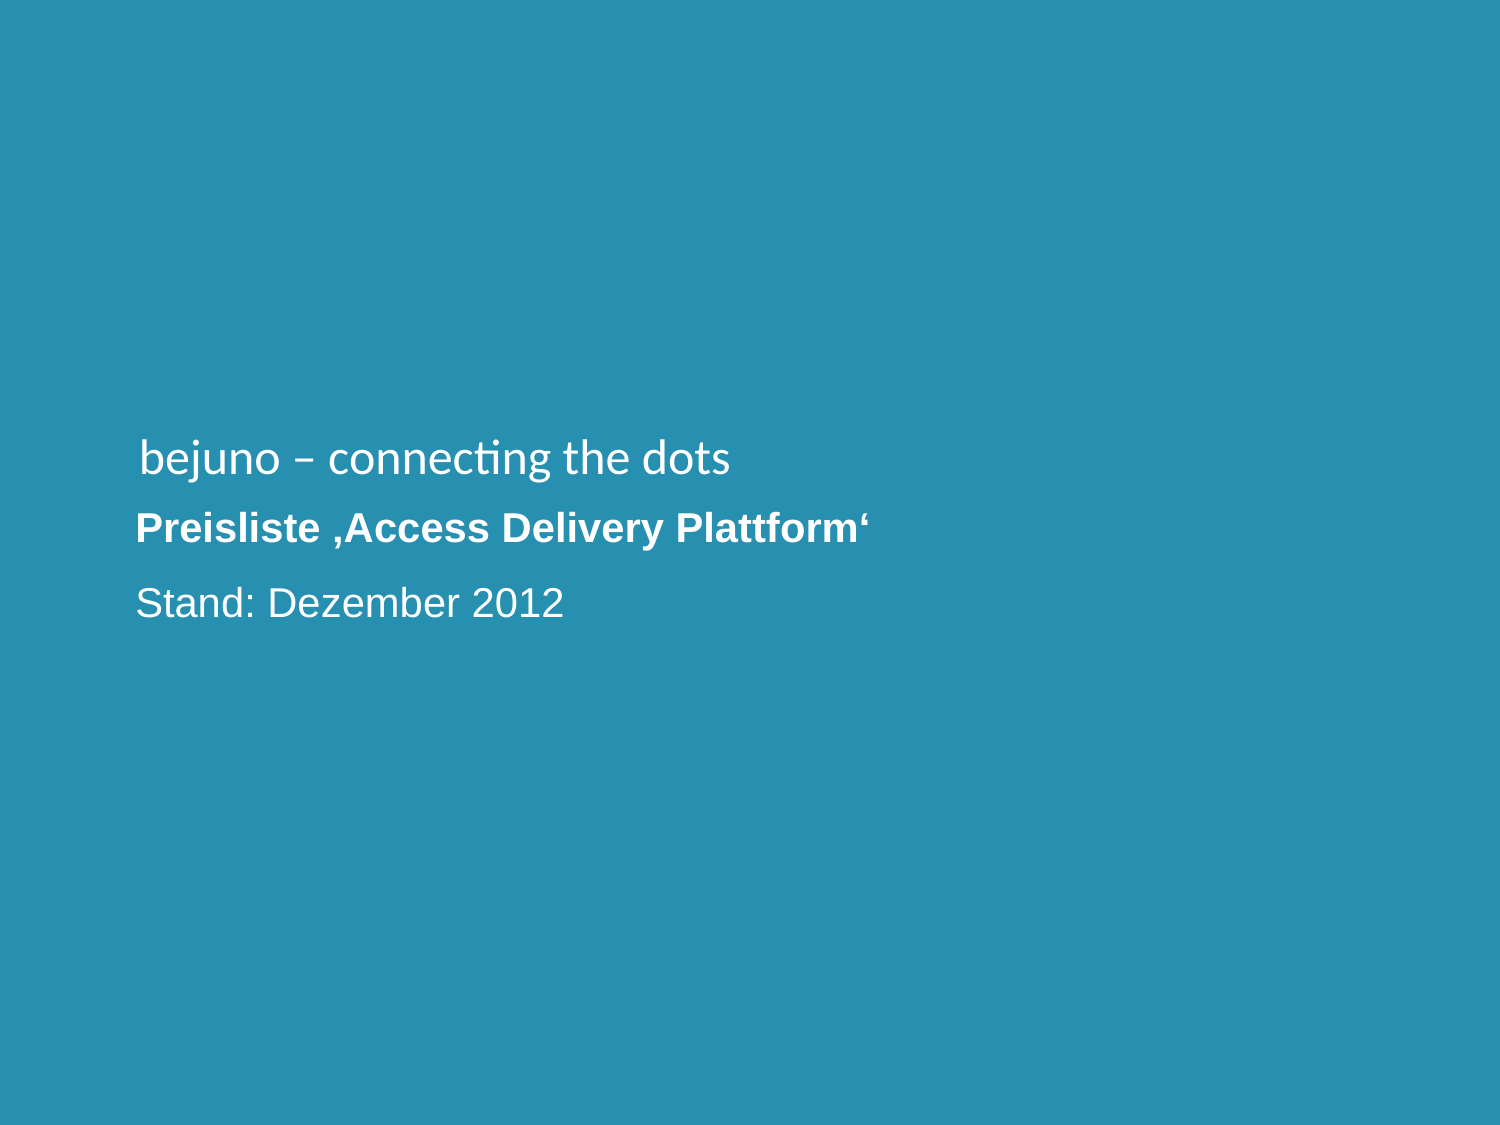

bejuno – connecting the dots
Preisliste ‚Access Delivery Plattform‘
Stand: Dezember 2012